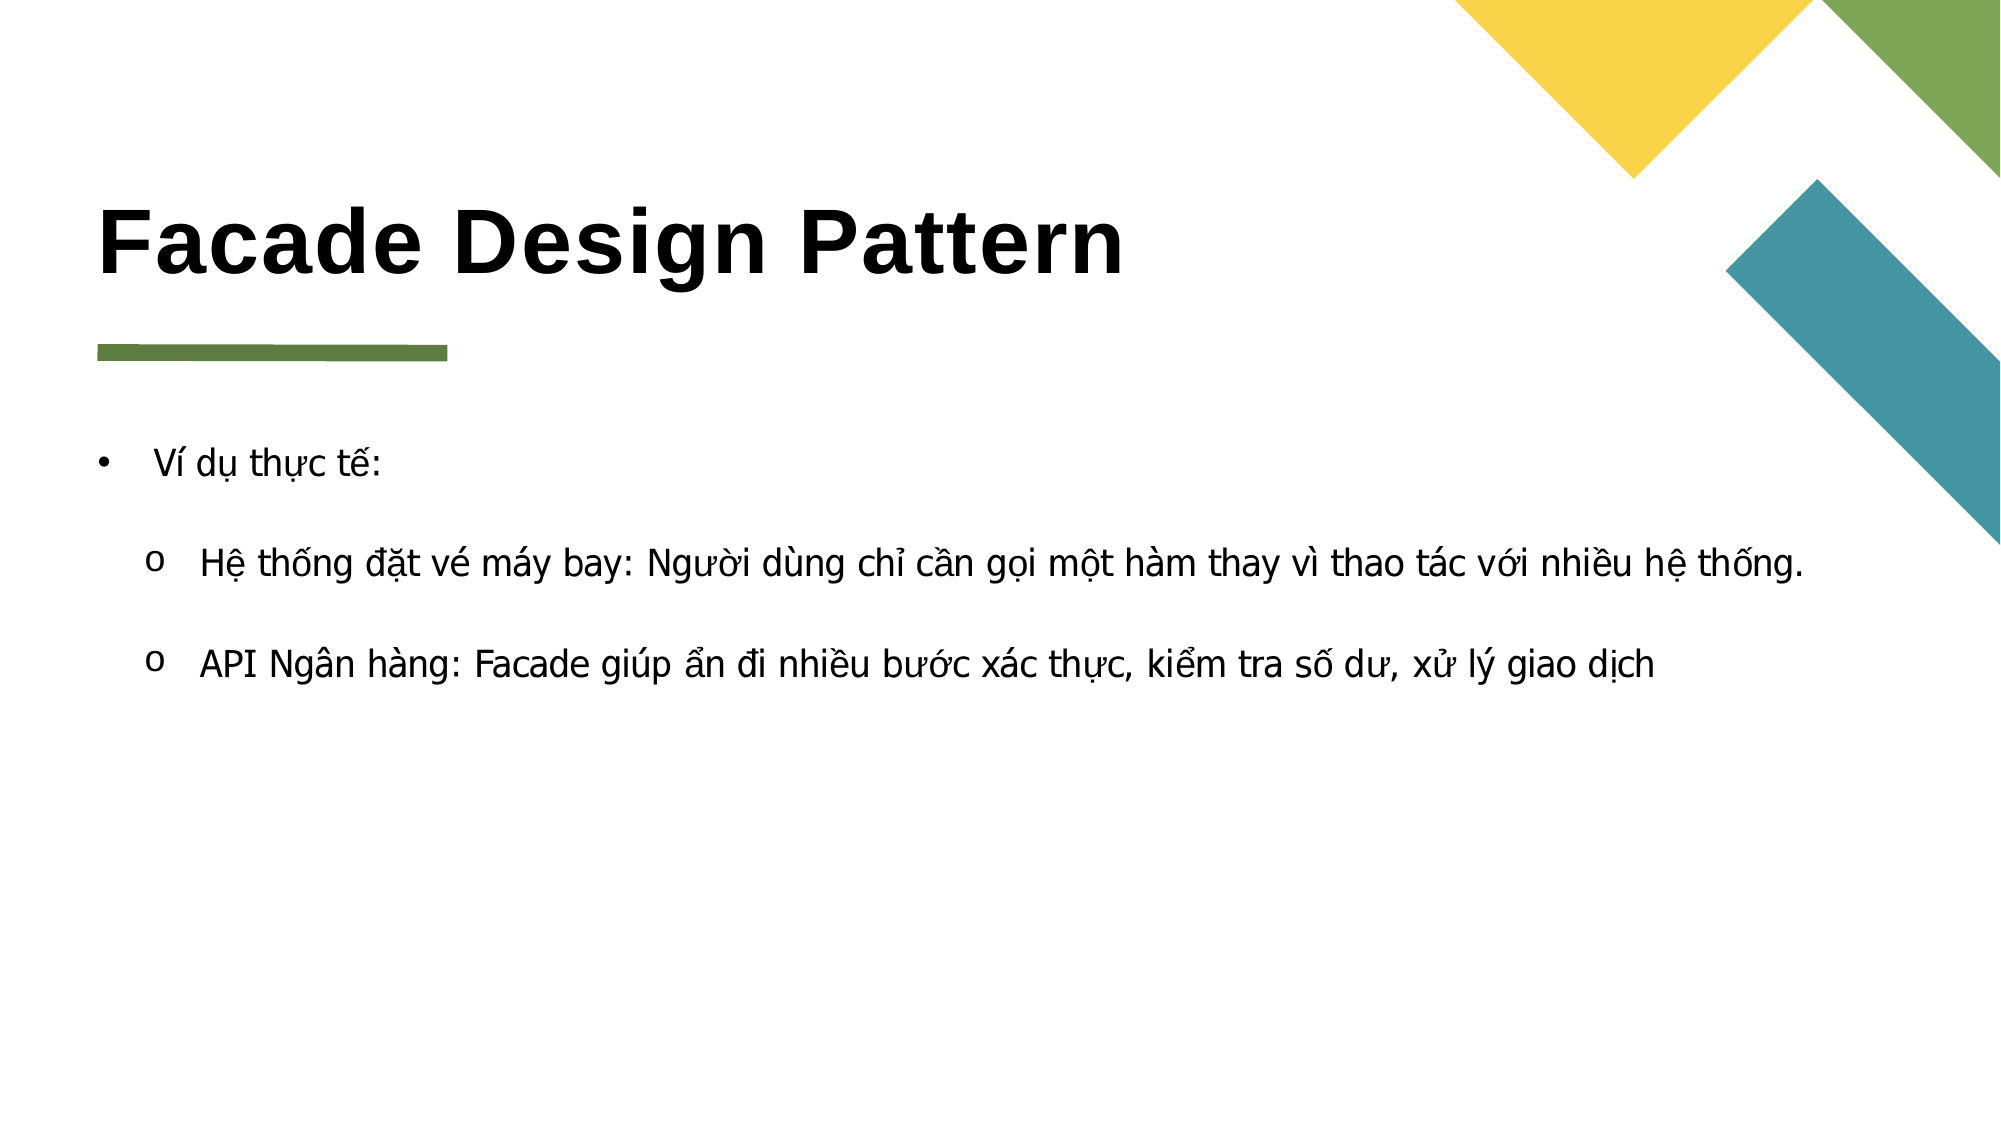

# Facade Design Pattern
Ví dụ thực tế:
Hệ thống đặt vé máy bay: Người dùng chỉ cần gọi một hàm thay vì thao tác với nhiều hệ thống.
API Ngân hàng: Facade giúp ẩn đi nhiều bước xác thực, kiểm tra số dư, xử lý giao dịch